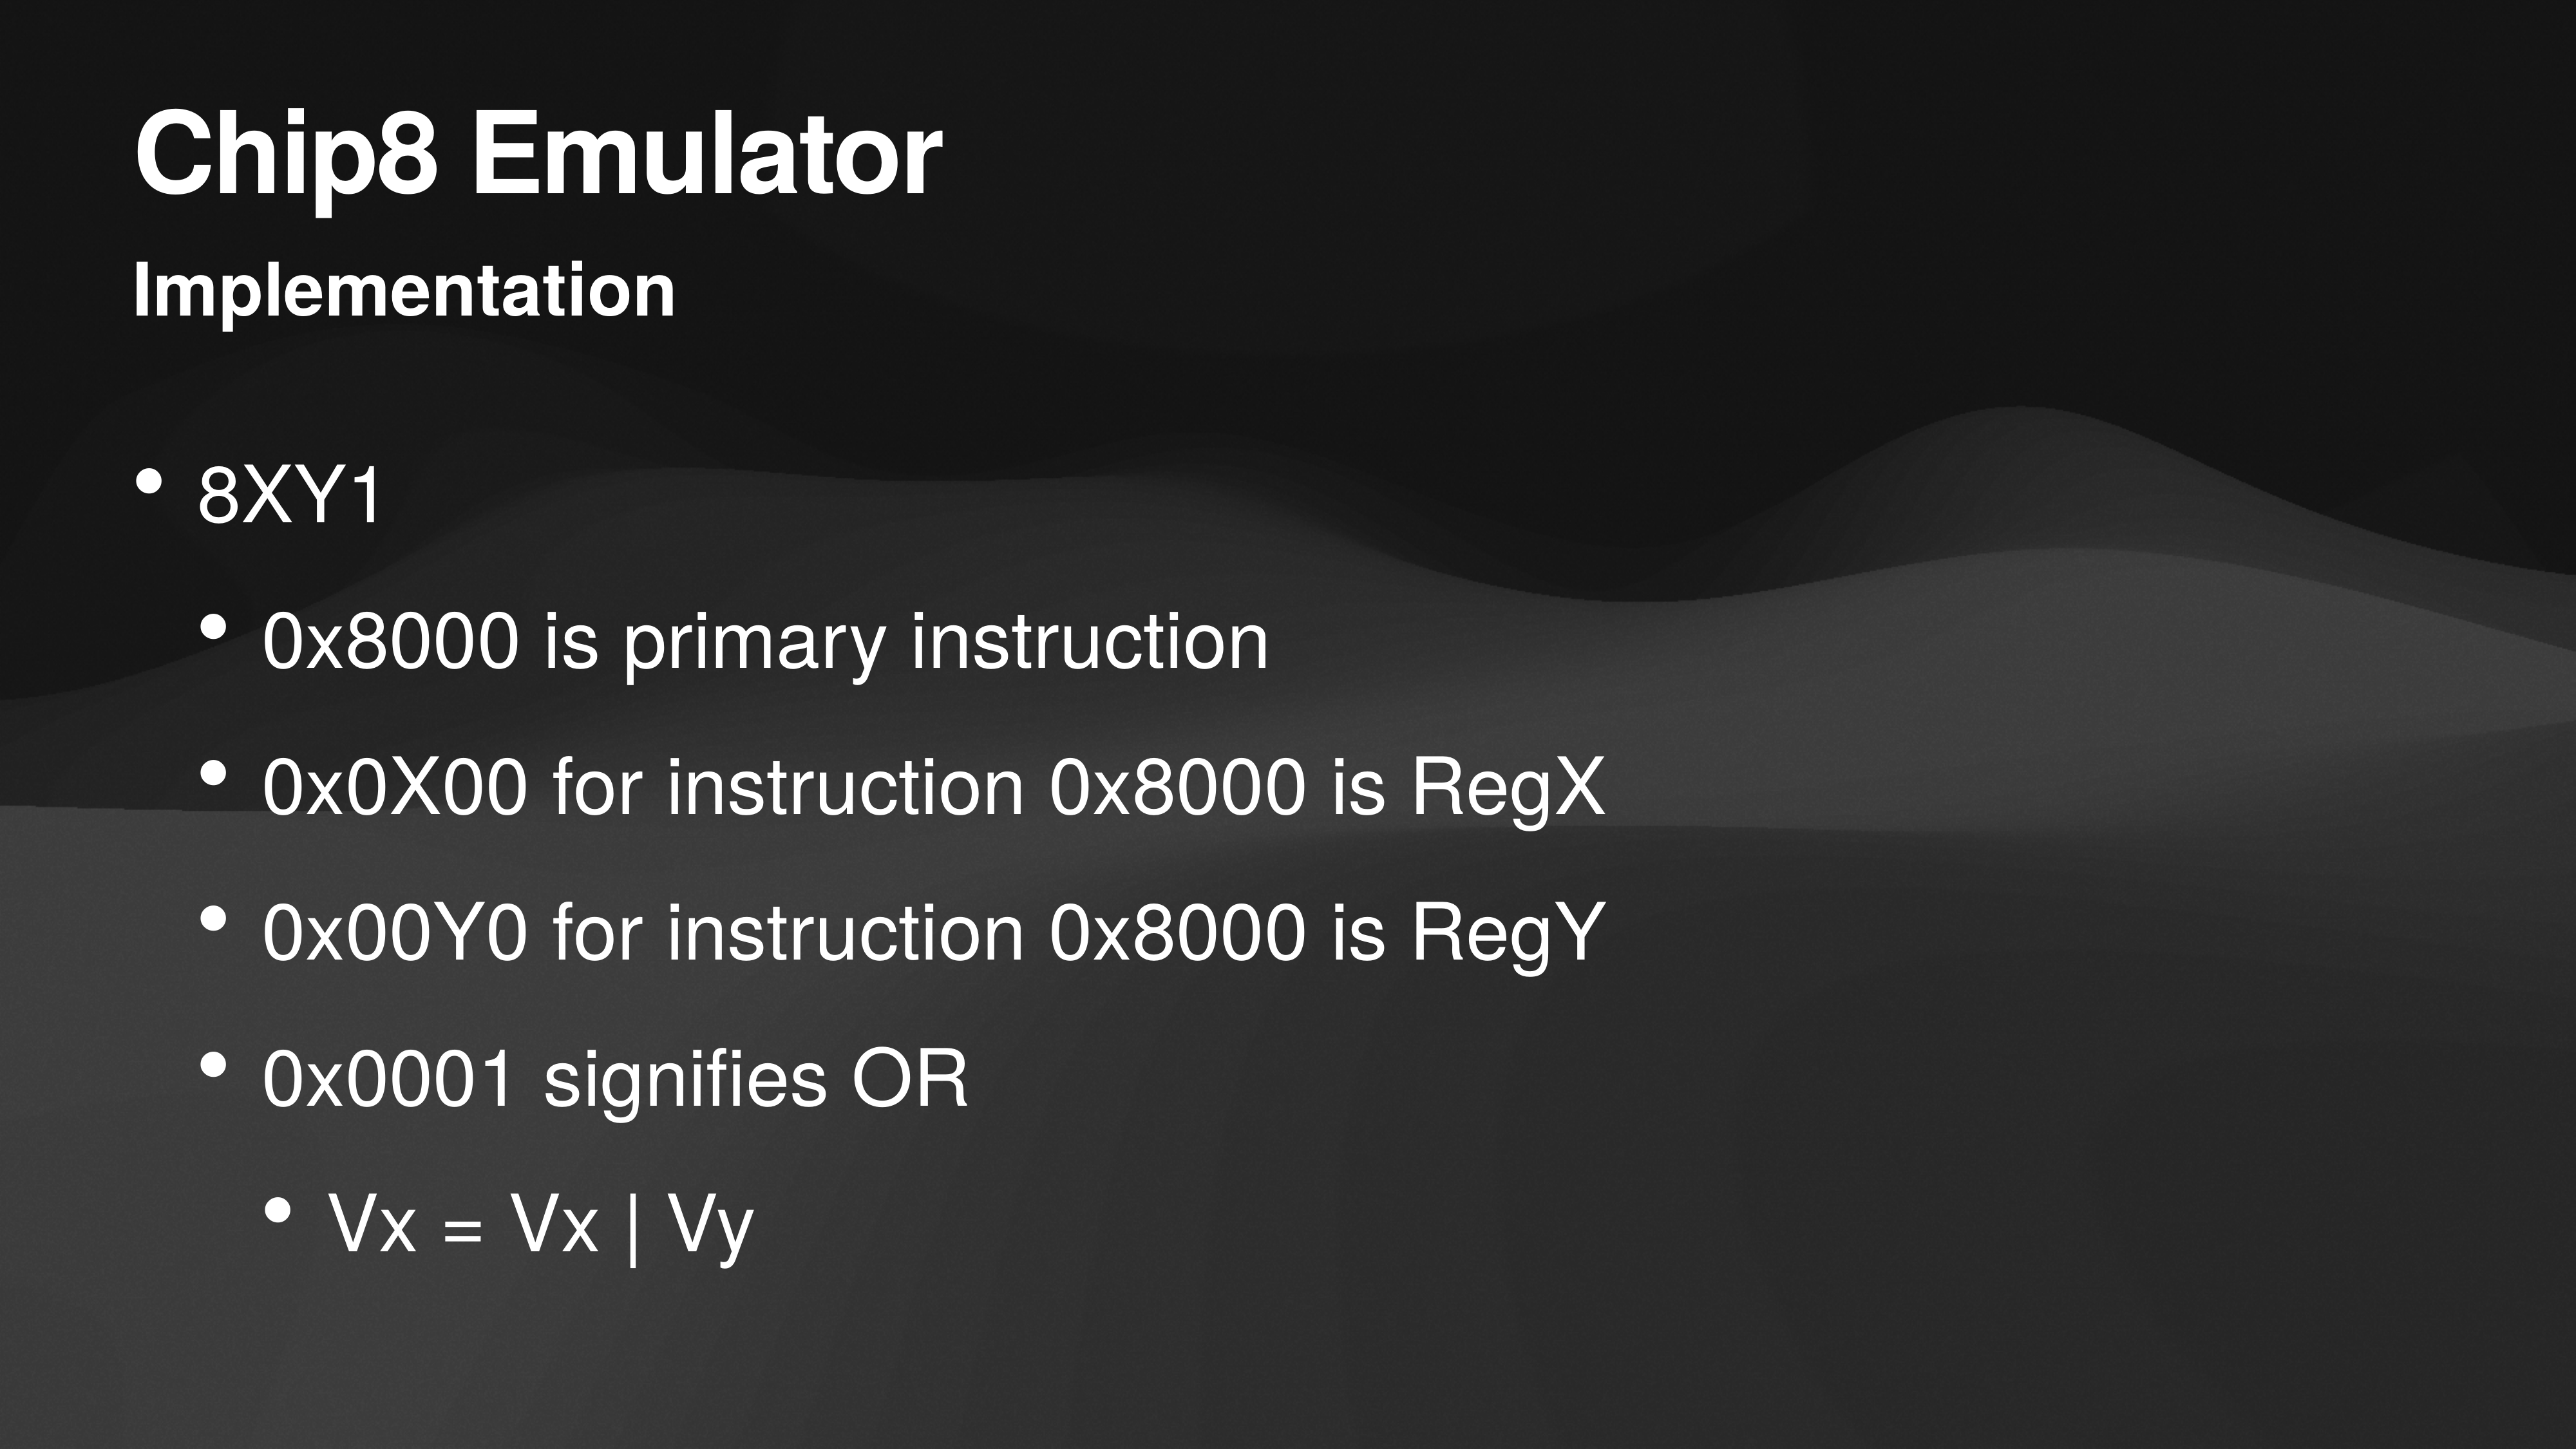

# Chip8 Emulator
Implementation
8XY1
0x8000 is primary instruction
0x0X00 for instruction 0x8000 is RegX
0x00Y0 for instruction 0x8000 is RegY
0x0001 signifies OR
Vx = Vx | Vy